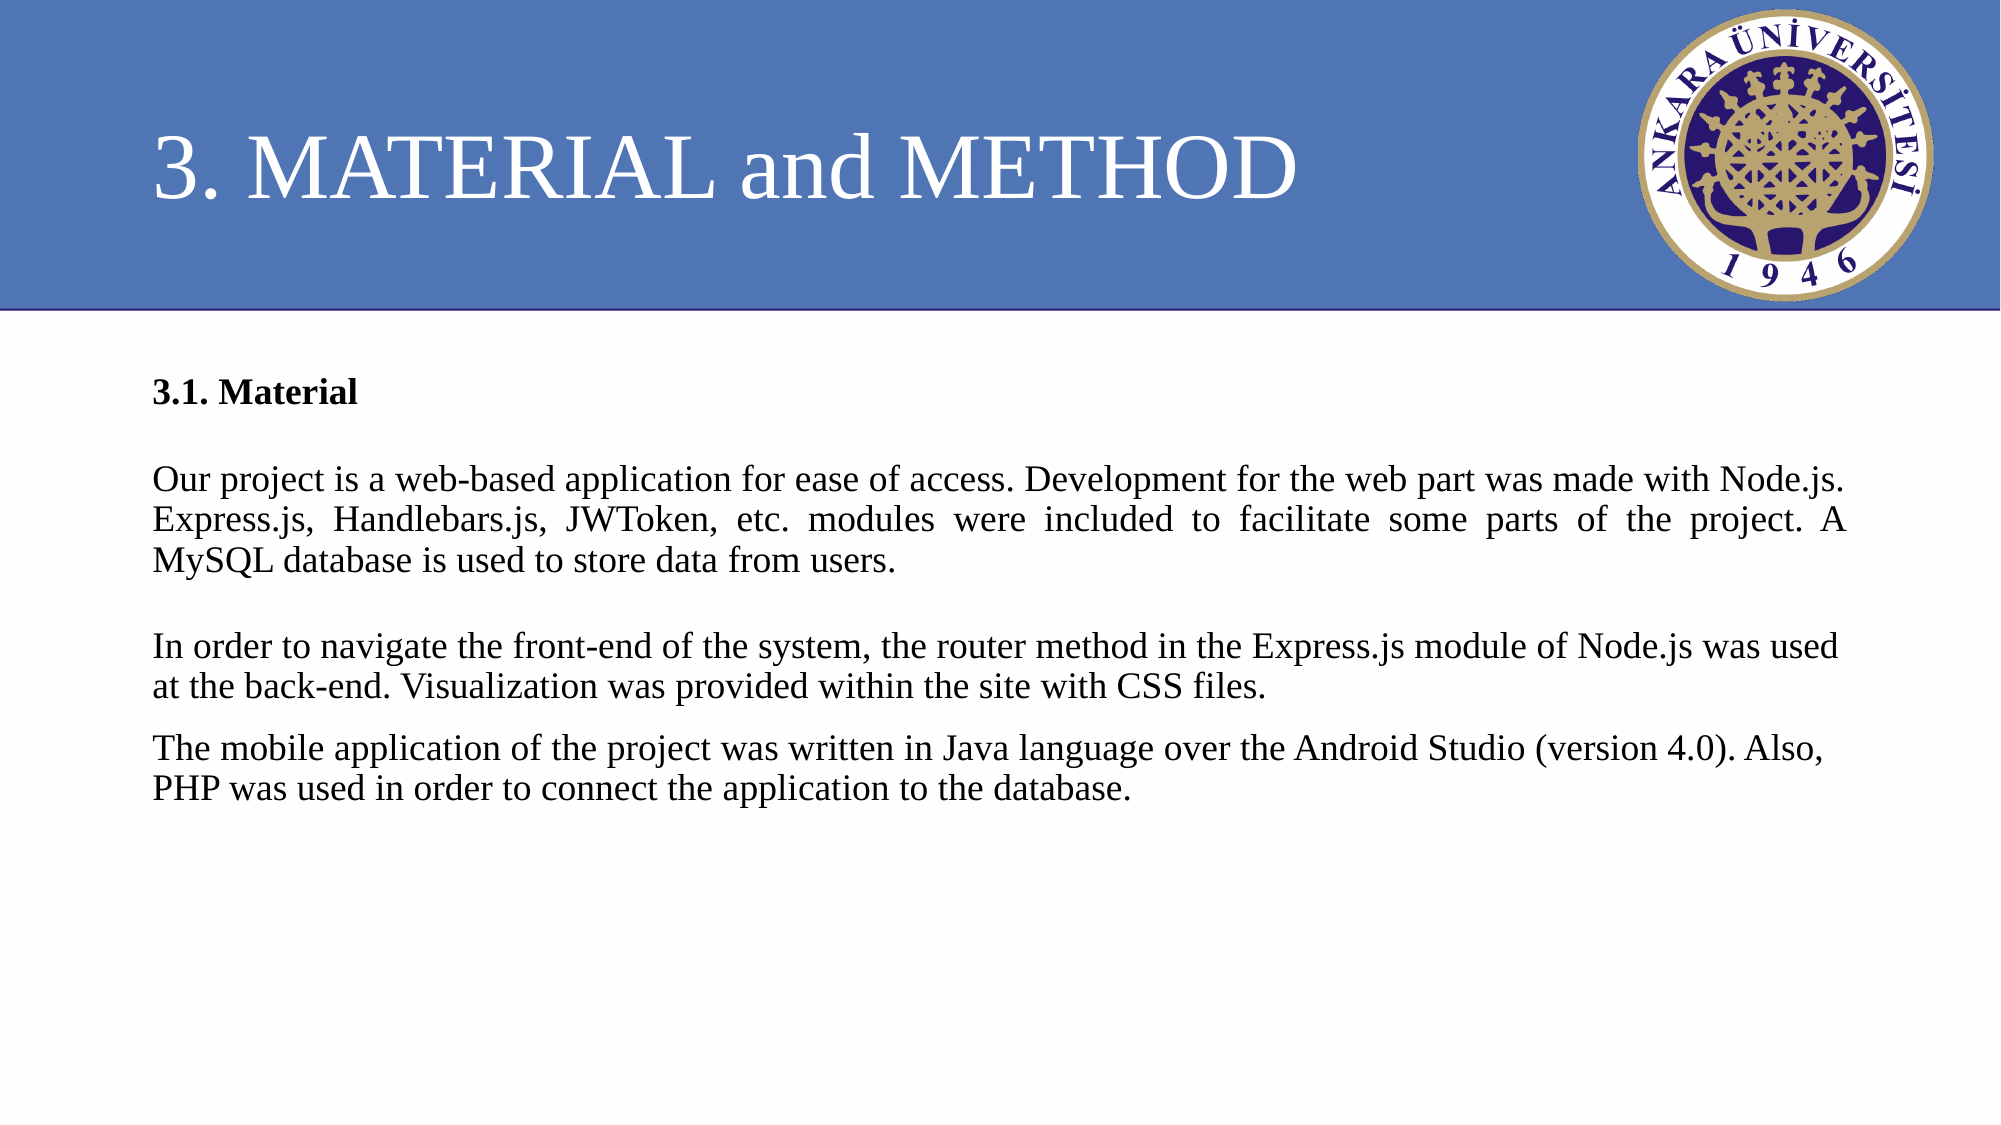

# 3. MATERIAL and METHOD
3.1. Material
Our project is a web-based application for ease of access. Development for the web part was made with Node.js. Express.js, Handlebars.js, JWToken, etc. modules were included to facilitate some parts of the project. A MySQL database is used to store data from users.
In order to navigate the front-end of the system, the router method in the Express.js module of Node.js was used at the back-end. Visualization was provided within the site with CSS files.
The mobile application of the project was written in Java language over the Android Studio (version 4.0). Also, PHP was used in order to connect the application to the database.